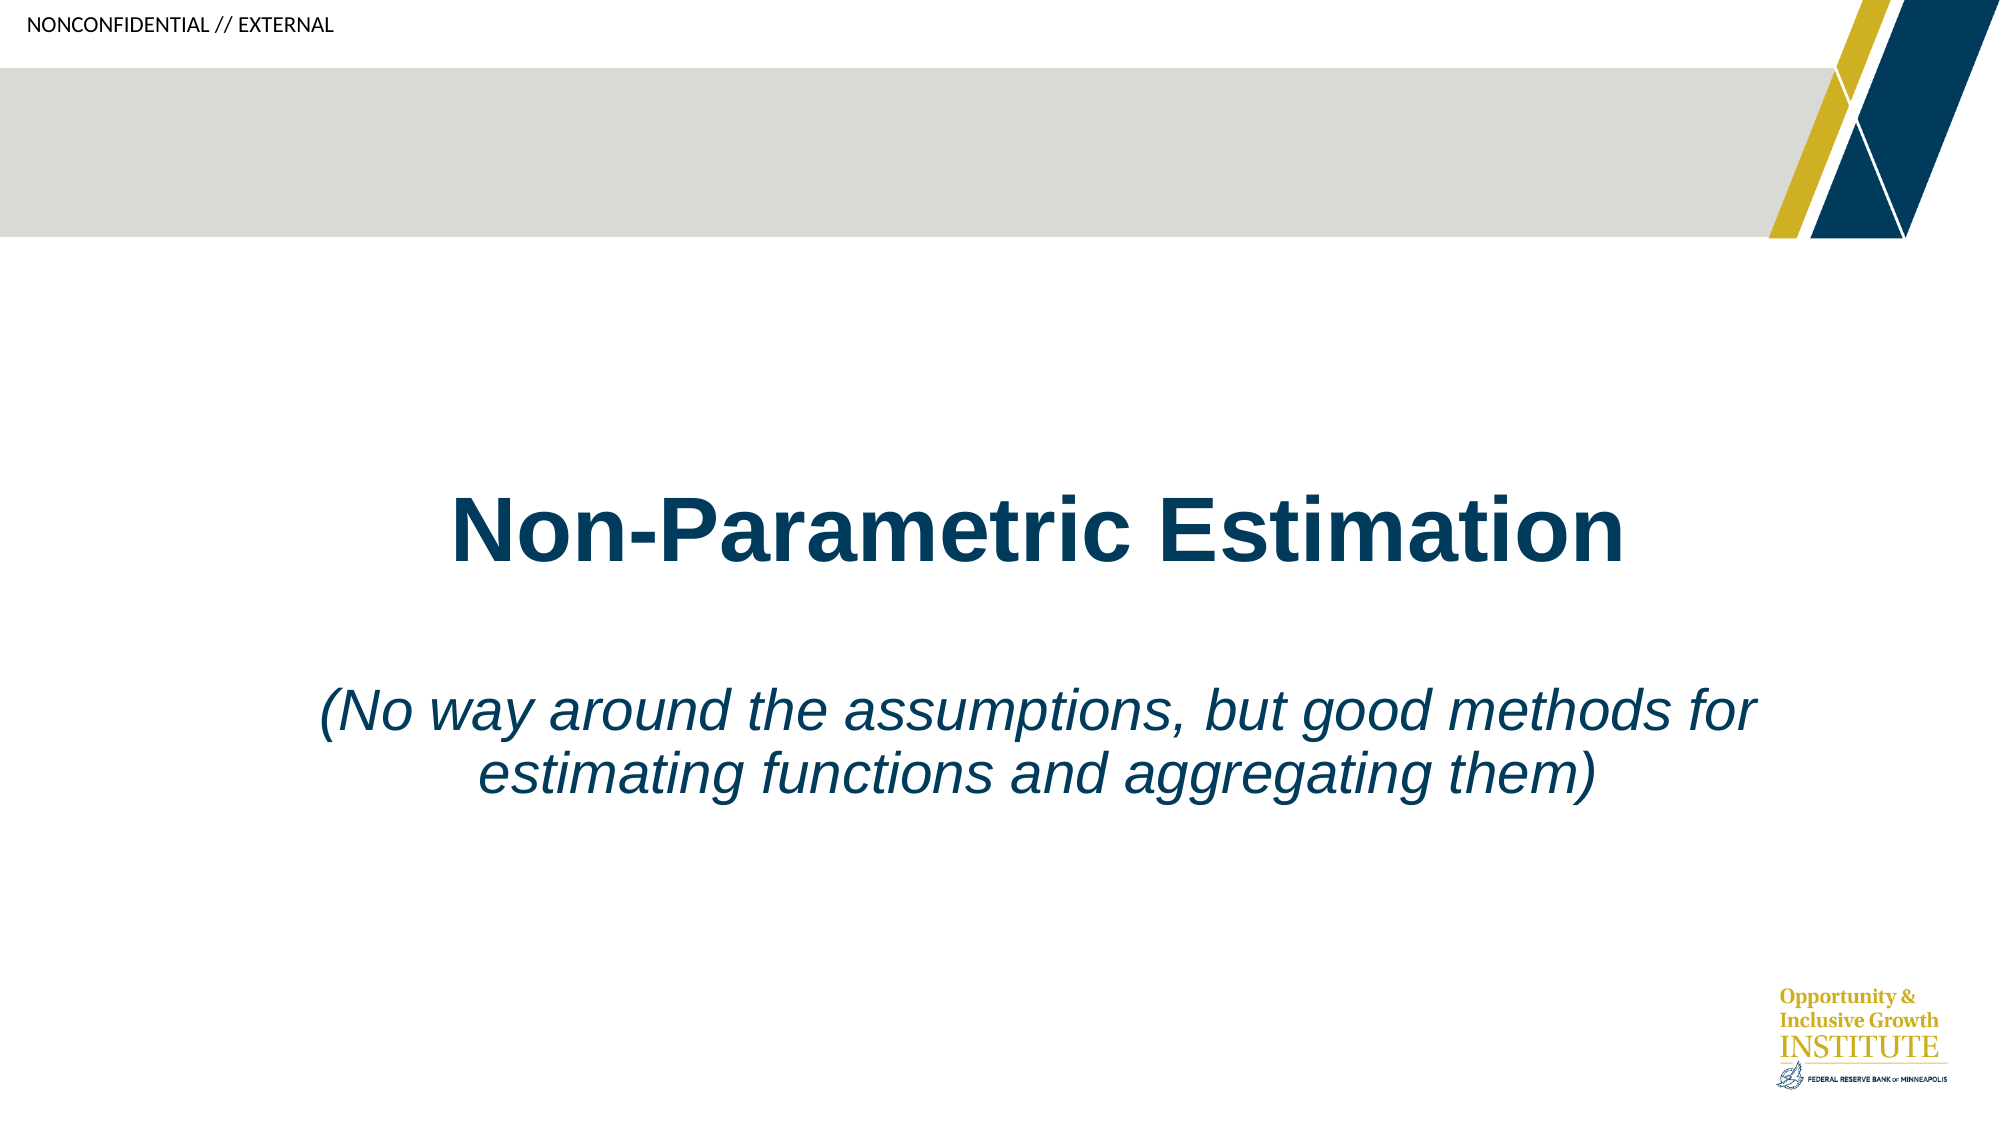

# Non-Parametric Estimation (No way around the assumptions, but good methods for estimating functions and aggregating them)